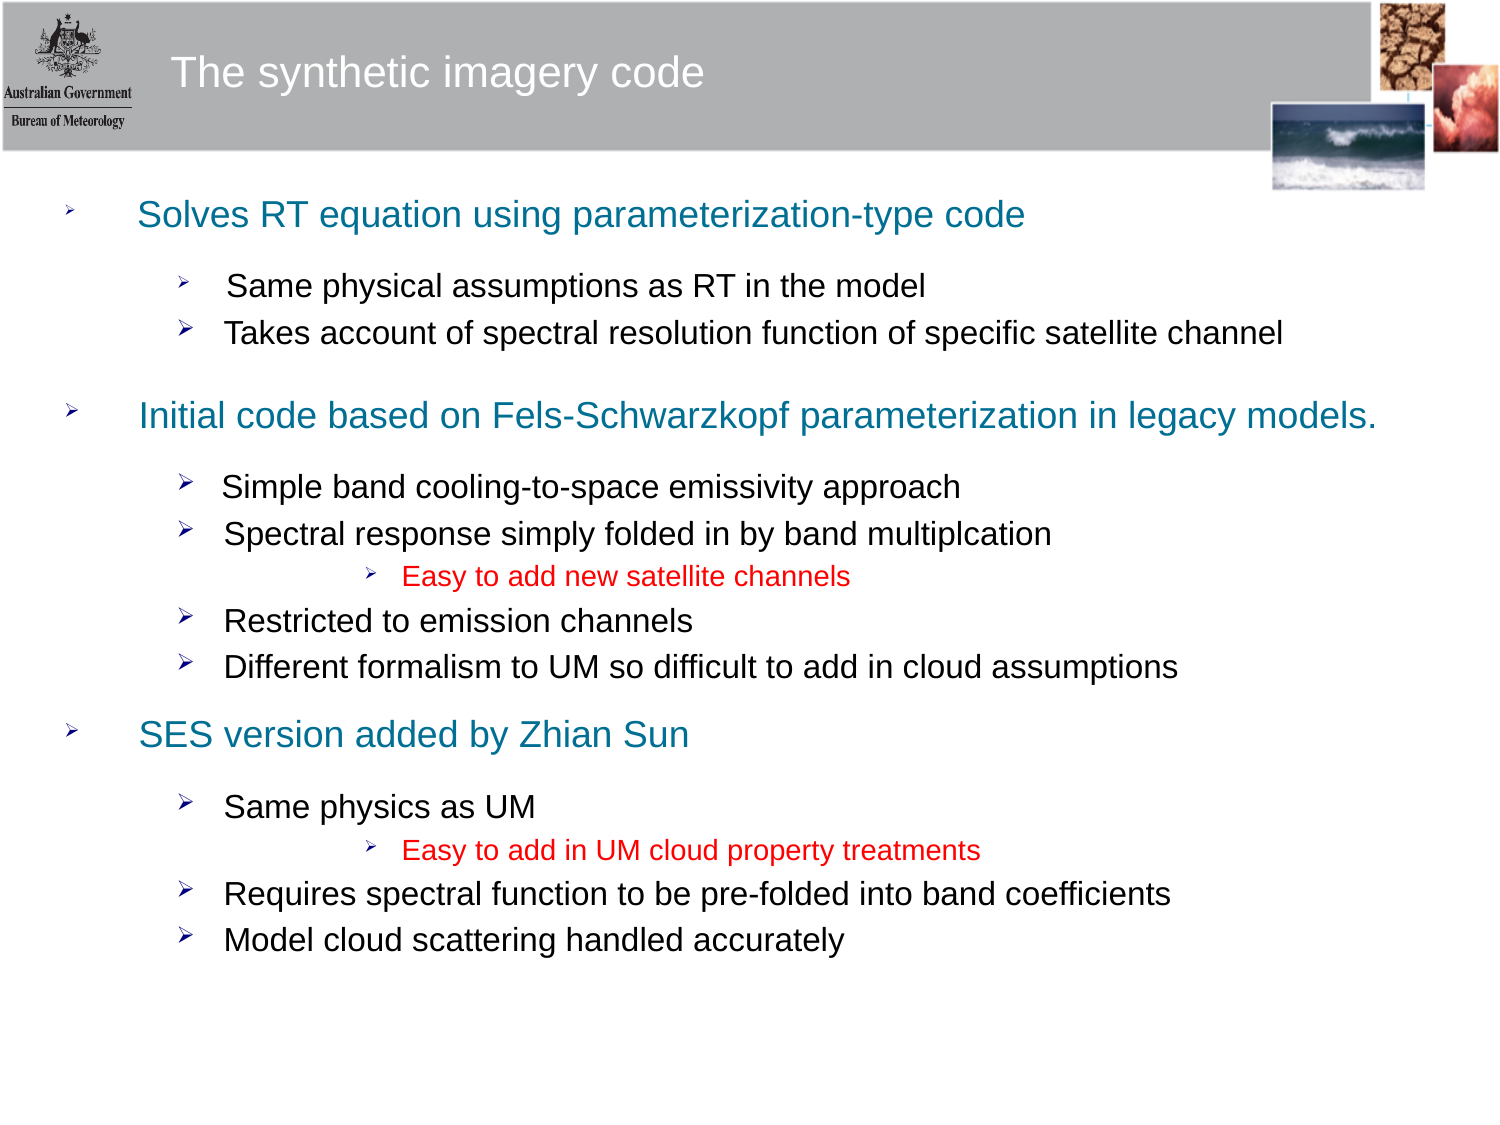

The synthetic imagery code
  Solves RT equation using parameterization-type code
  Same physical assumptions as RT in the model
Takes account of spectral resolution function of specific satellite channel

  Initial code based on Fels-Schwarzkopf parameterization in legacy models.
 Simple band cooling-to-space emissivity approach
Spectral response simply folded in by band multiplcation
Easy to add new satellite channels
Restricted to emission channels
Different formalism to UM so difficult to add in cloud assumptions
  SES version added by Zhian Sun
Same physics as UM
Easy to add in UM cloud property treatments
Requires spectral function to be pre-folded into band coefficients
Model cloud scattering handled accurately